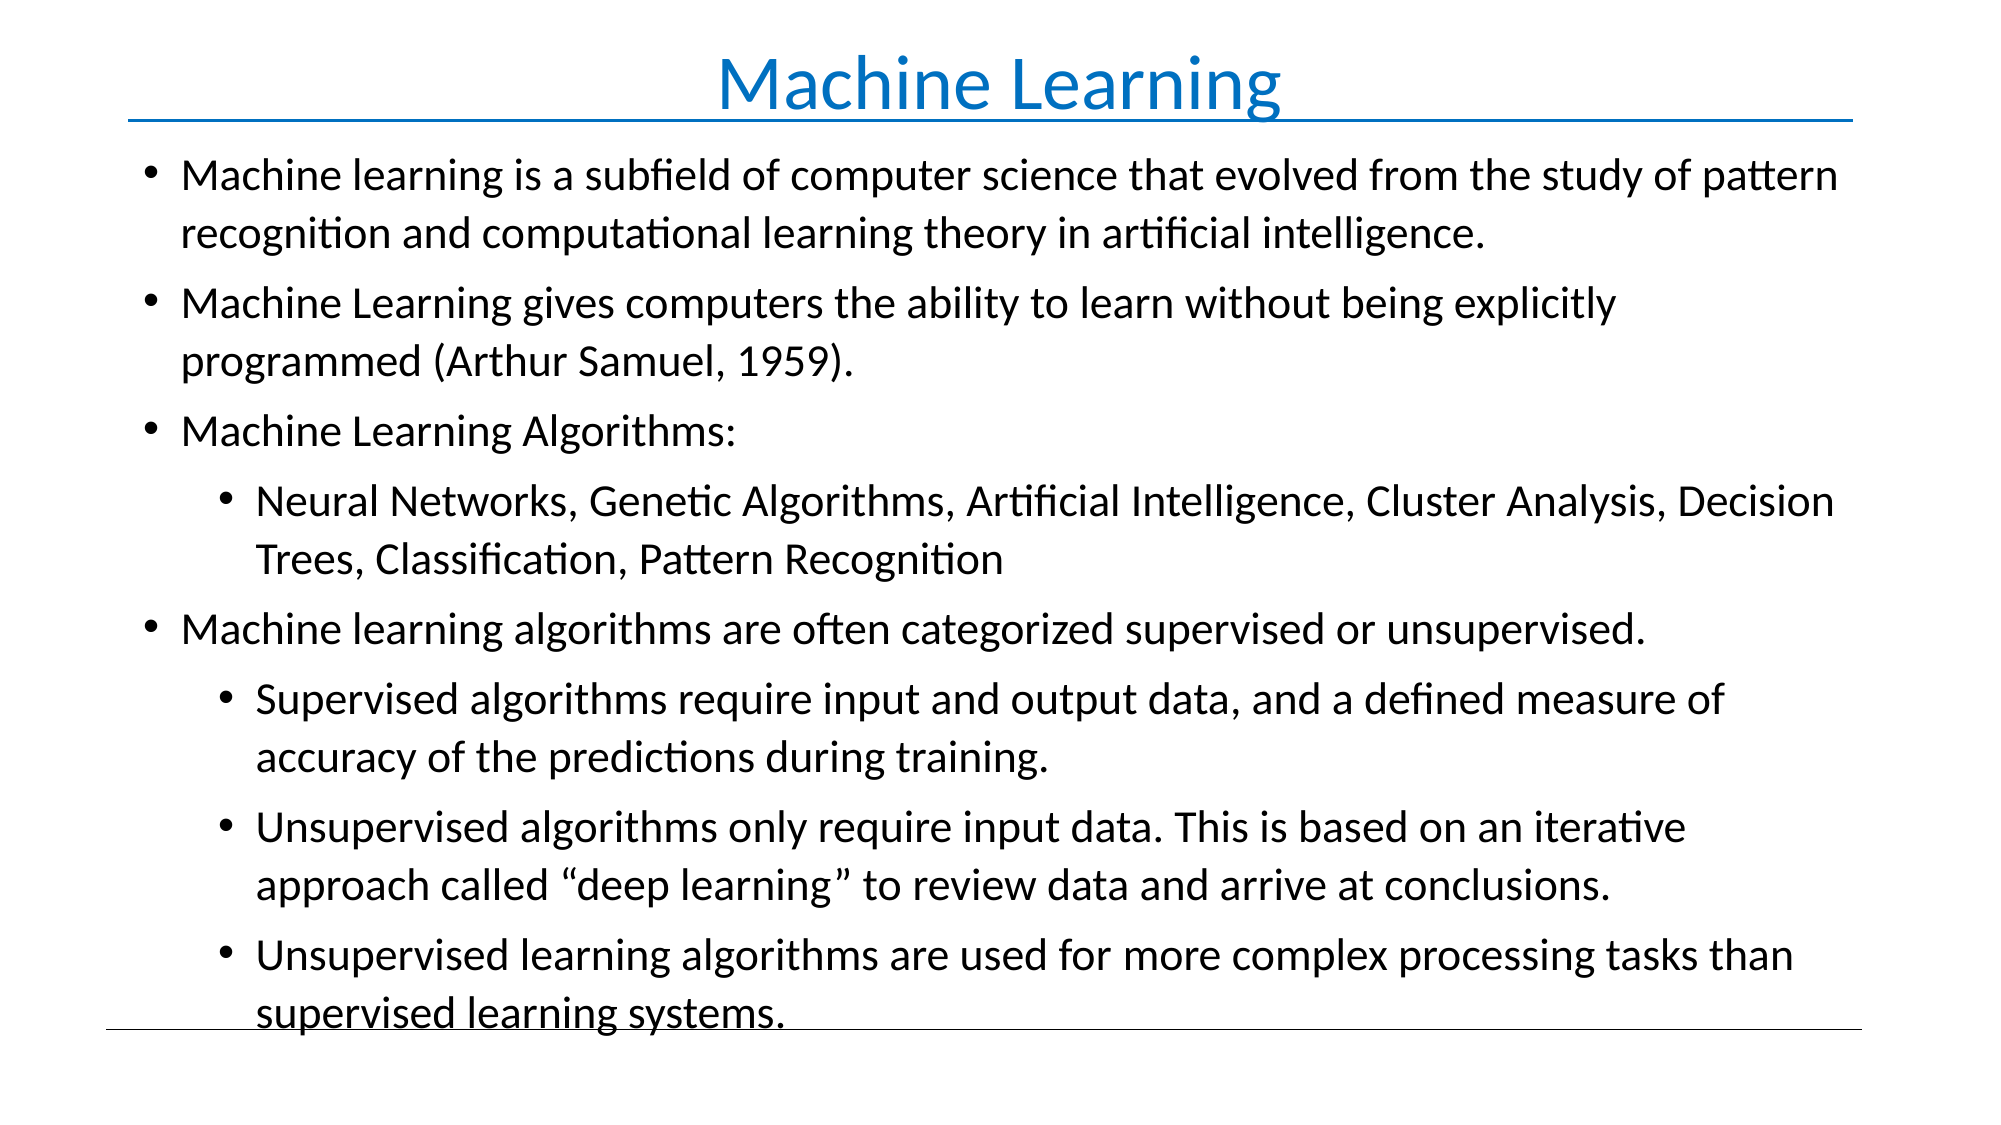

# Machine Learning
Machine learning is a subfield of computer science that evolved from the study of pattern recognition and computational learning theory in artificial intelligence.
Machine Learning gives computers the ability to learn without being explicitly programmed (Arthur Samuel, 1959).
Machine Learning Algorithms:
Neural Networks, Genetic Algorithms, Artificial Intelligence, Cluster Analysis, Decision Trees, Classification, Pattern Recognition
Machine learning algorithms are often categorized supervised or unsupervised.
Supervised algorithms require input and output data, and a defined measure of accuracy of the predictions during training.
Unsupervised algorithms only require input data. This is based on an iterative approach called “deep learning” to review data and arrive at conclusions.
Unsupervised learning algorithms are used for more complex processing tasks than supervised learning systems.